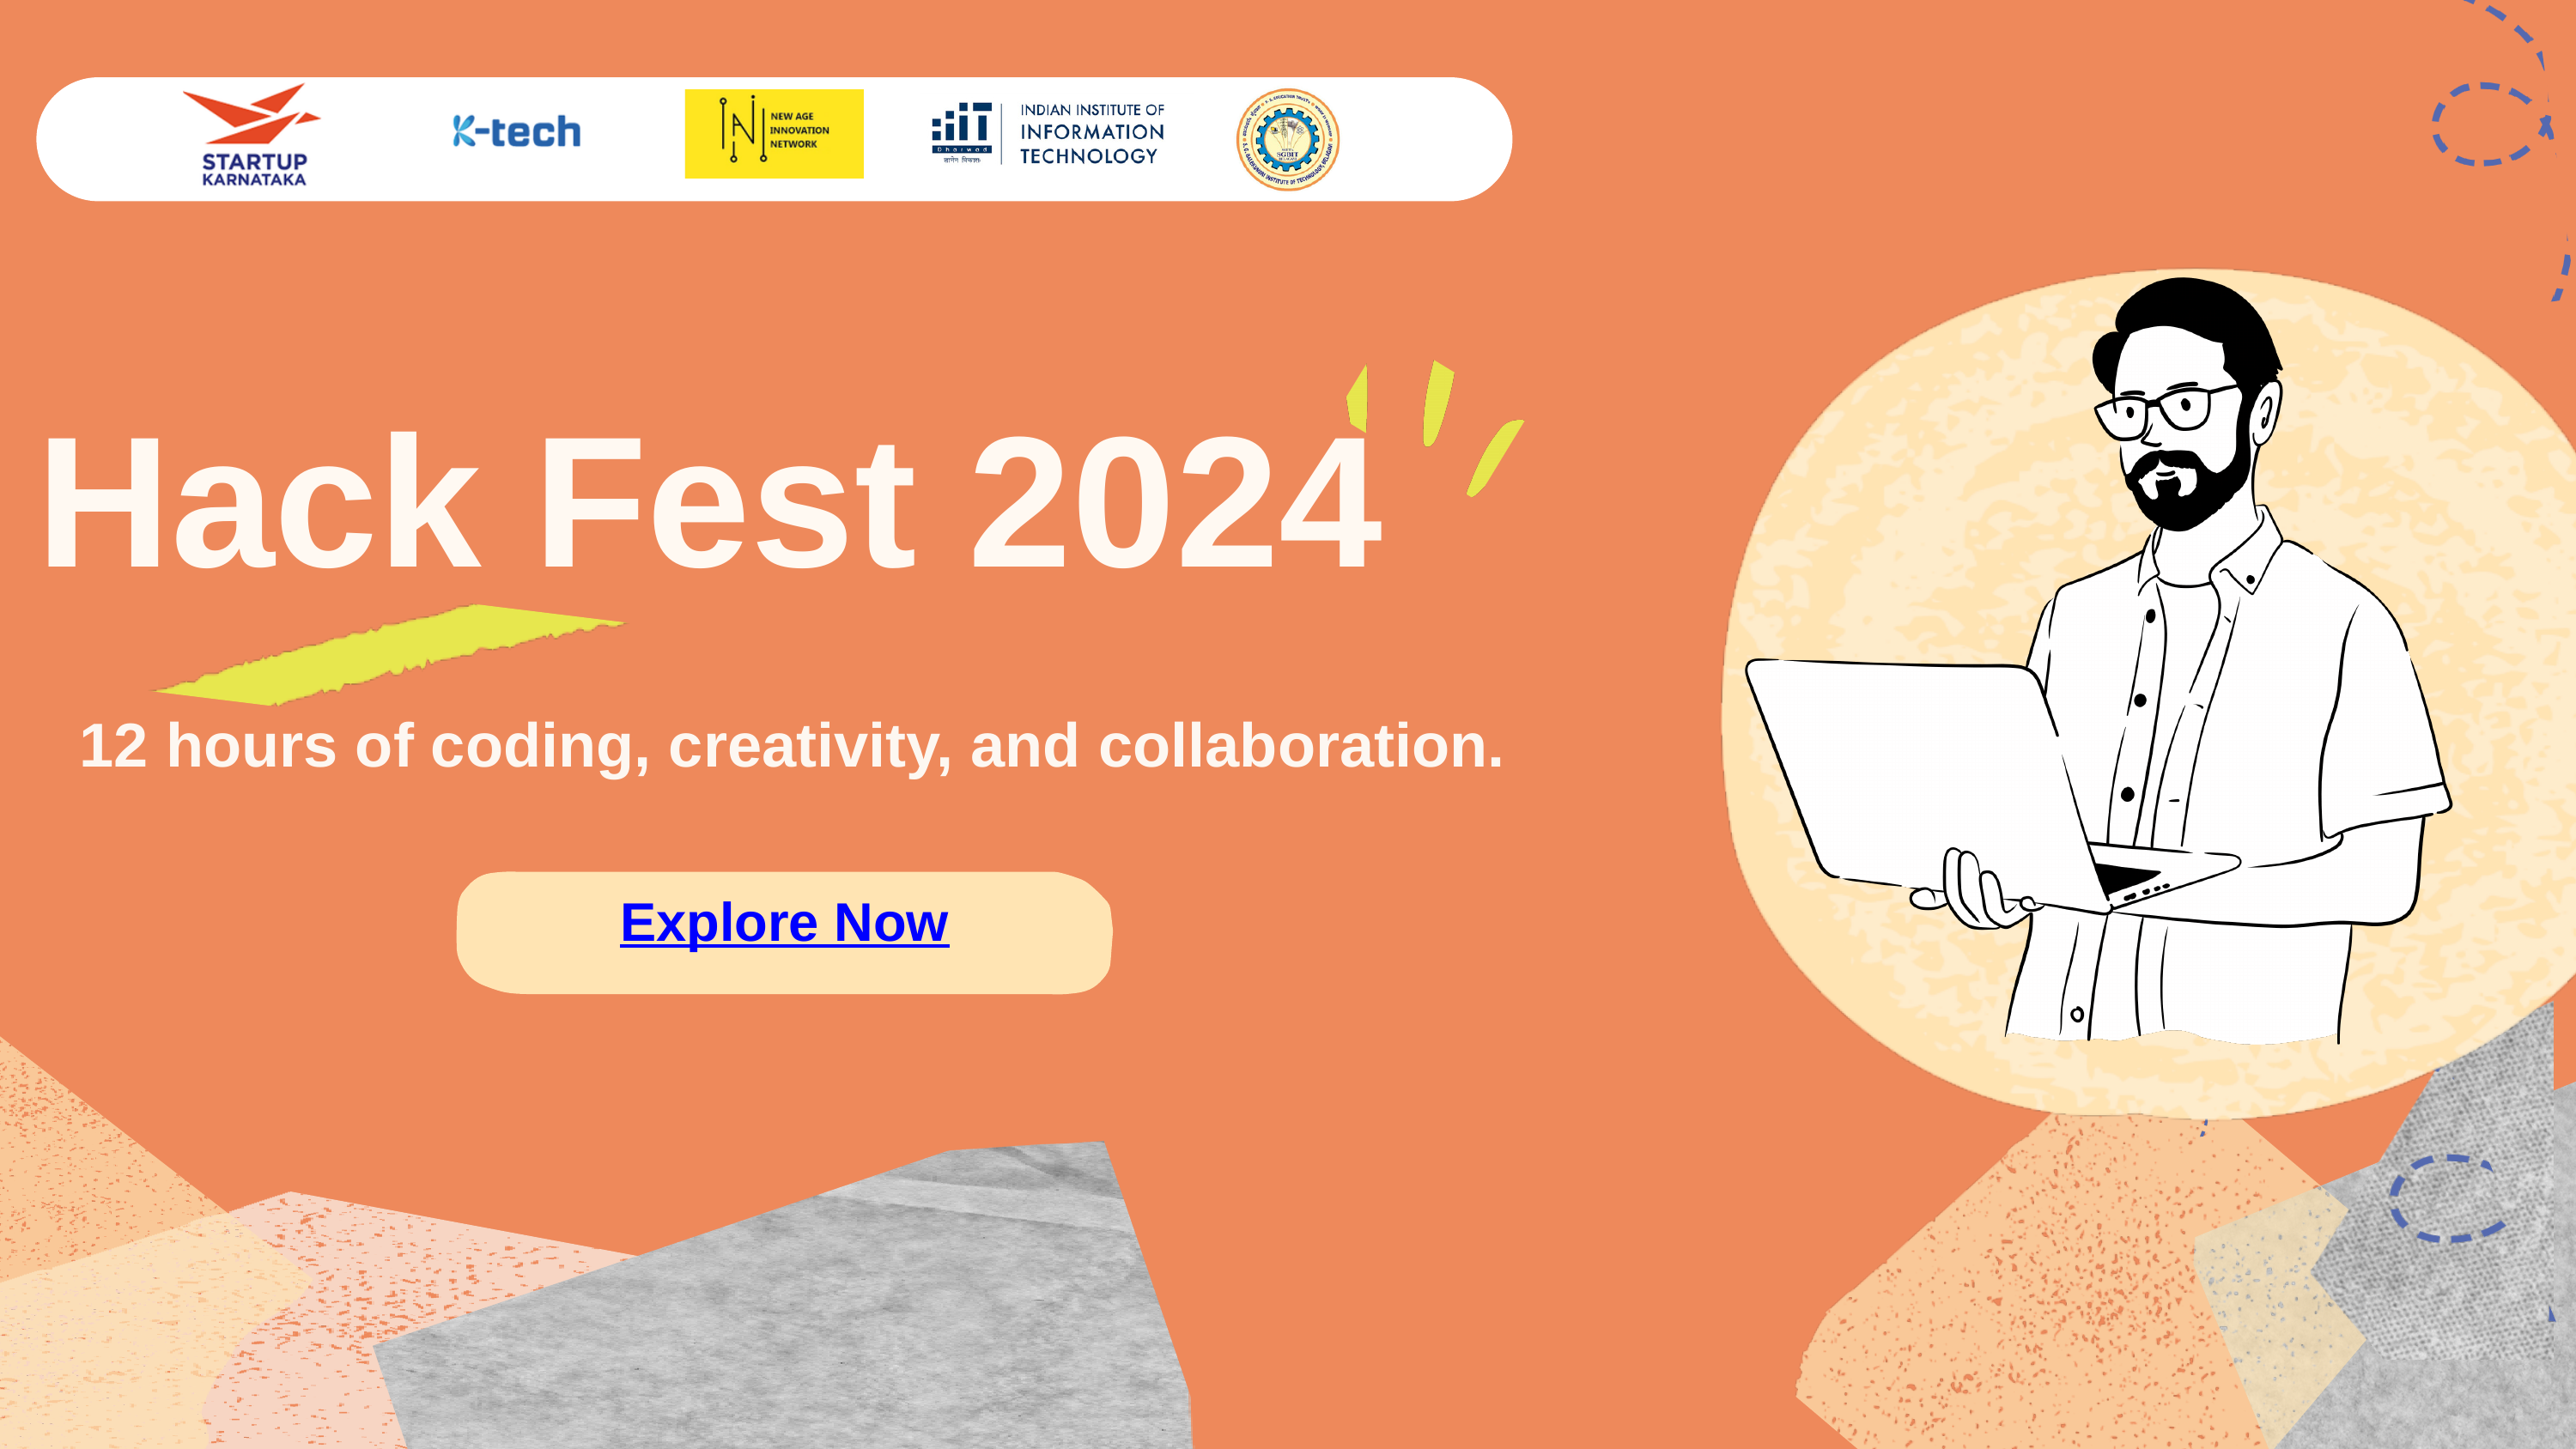

Hack Fest 2024

12 hours of coding, creativity, and collaboration.

Explore Now